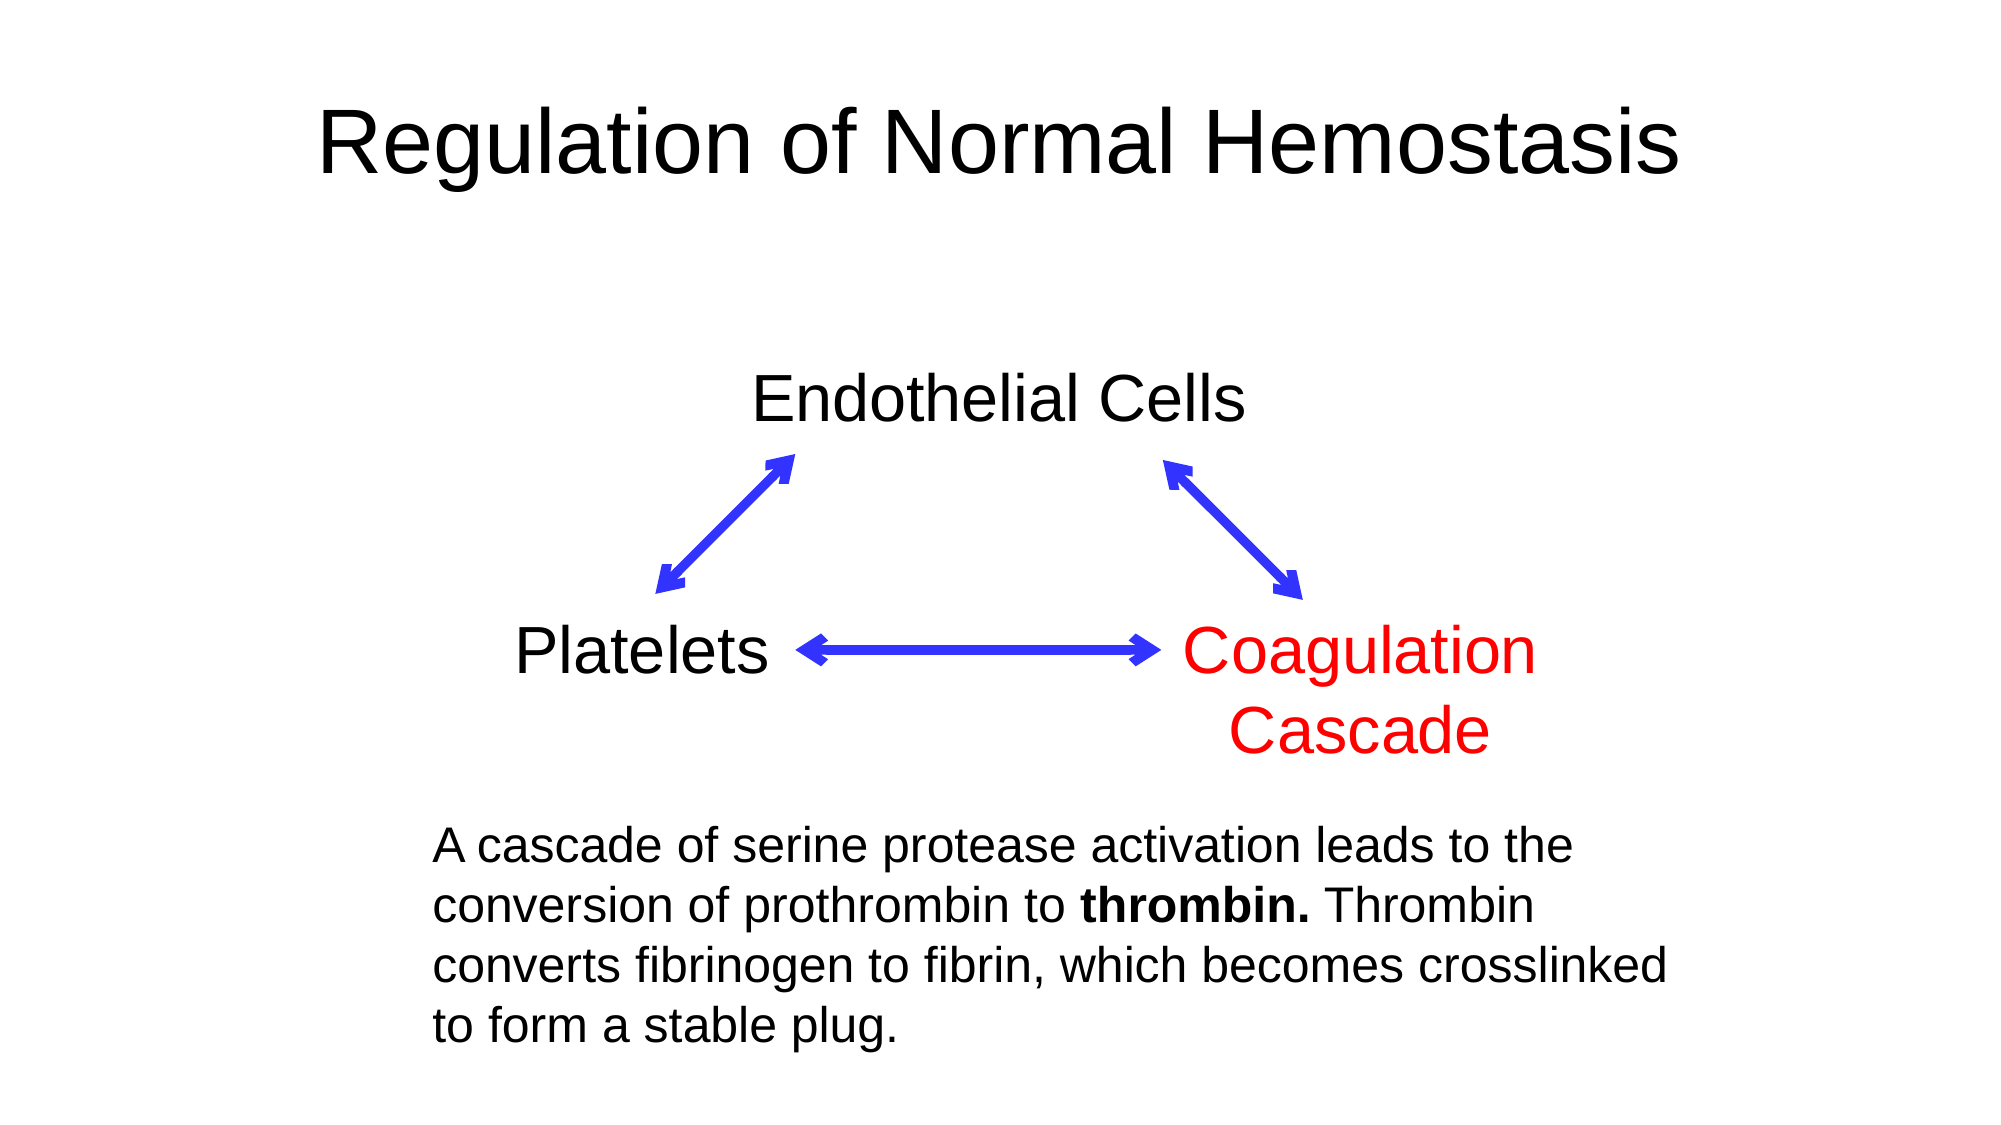

# Regulation of Normal Hemostasis
Endothelial Cells
Platelets
Coagulation Cascade
A cascade of serine protease activation leads to the conversion of prothrombin to thrombin. Thrombin converts fibrinogen to fibrin, which becomes crosslinked to form a stable plug.